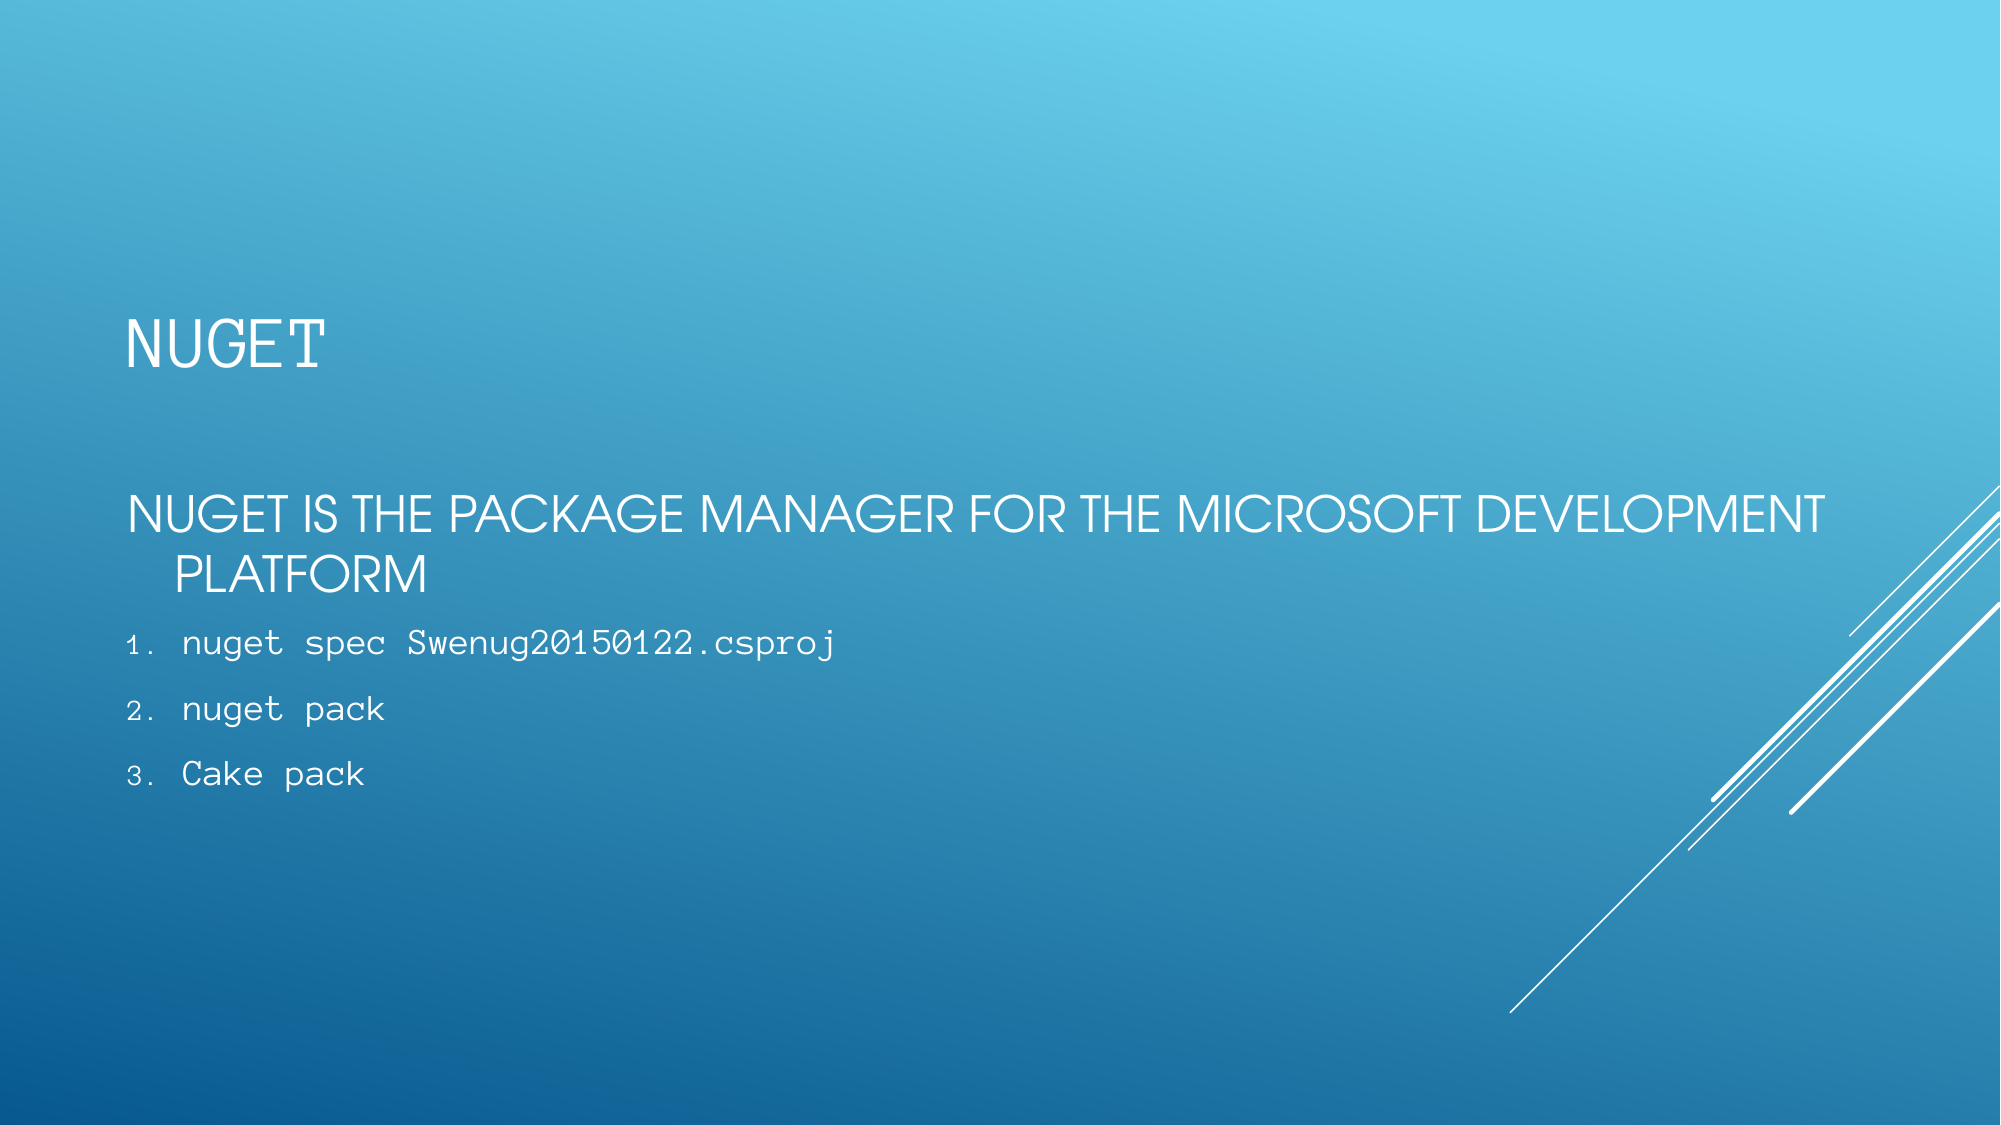

# NUGET
NuGet is the package manager for the Microsoft development platform
nuget spec Swenug20150122.csproj
nuget pack
Cake pack